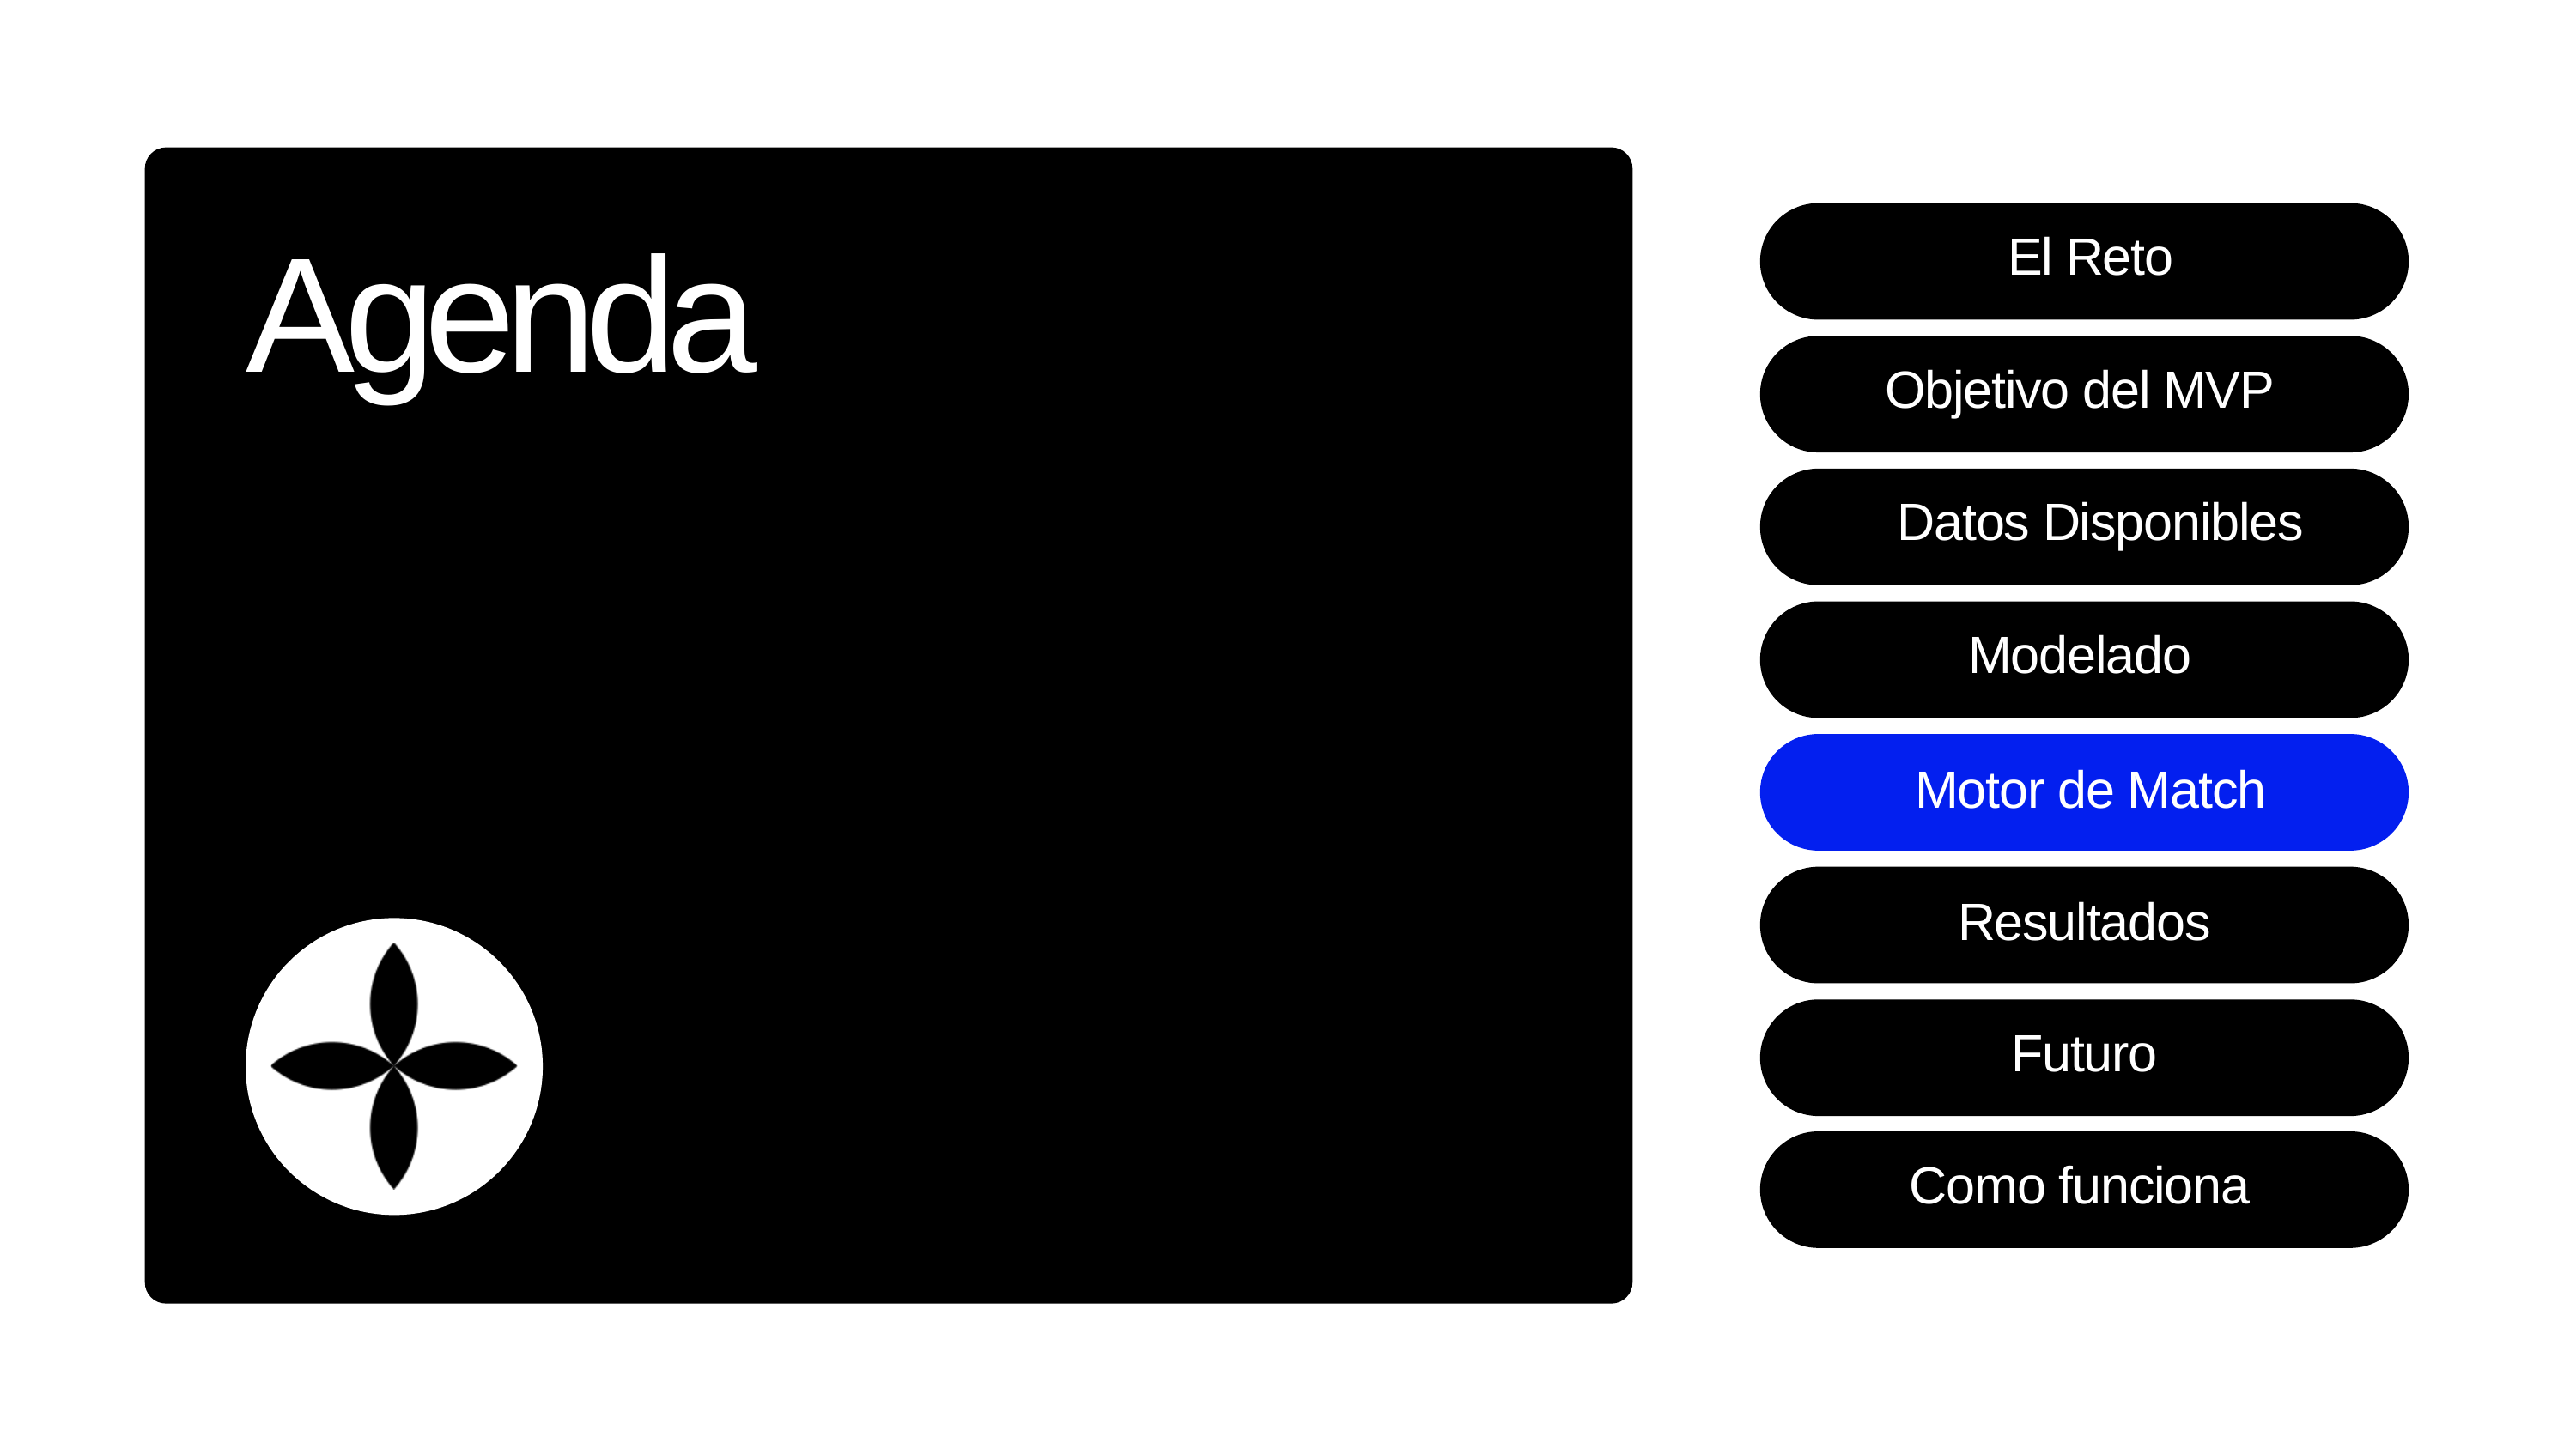

El Reto
Agenda

Objetivo del MVP

Datos Disponibles

Modelado

Motor de Match

Resultados

Futuro
Como funciona